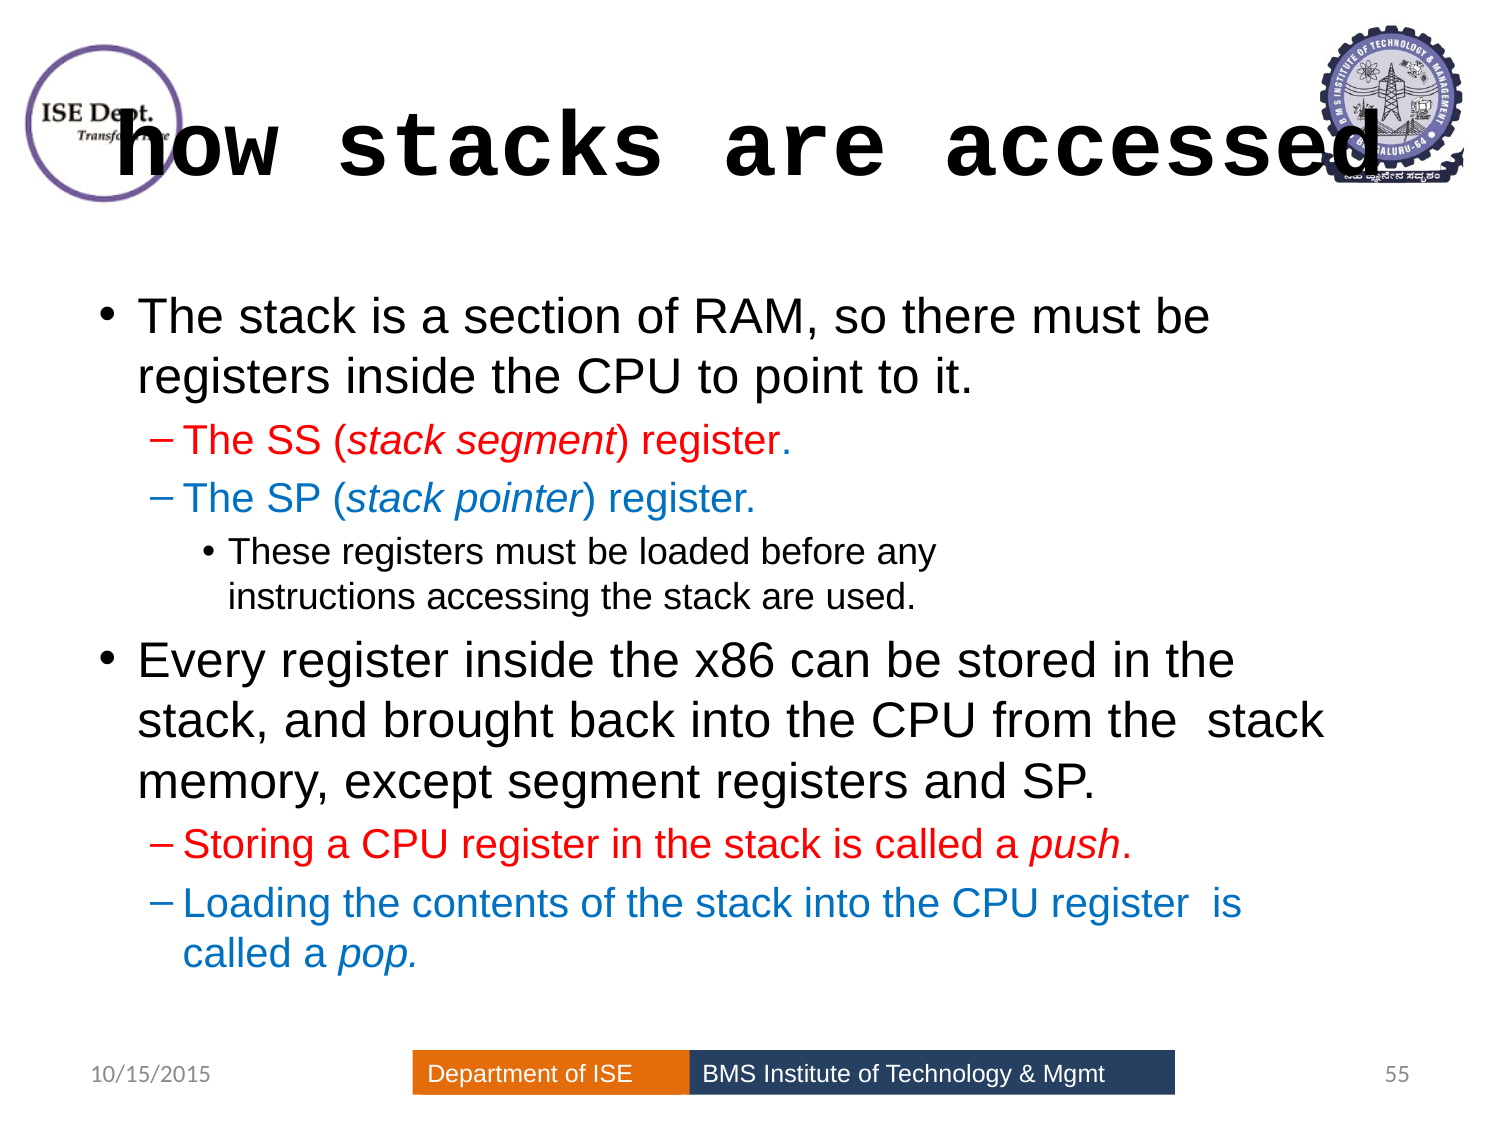

# how stacks are accessed
The stack is a section of RAM, so there must be  registers inside the CPU to point to it.
The SS (stack segment) register.
The SP (stack pointer) register.
These registers must be loaded before any  instructions accessing the stack are used.
Every register inside the x86 can be stored in the  stack, and brought back into the CPU from the  stack memory, except segment registers and SP.
Storing a CPU register in the stack is called a push.
Loading the contents of the stack into the CPU register  is called a pop.

10/15/2015
55